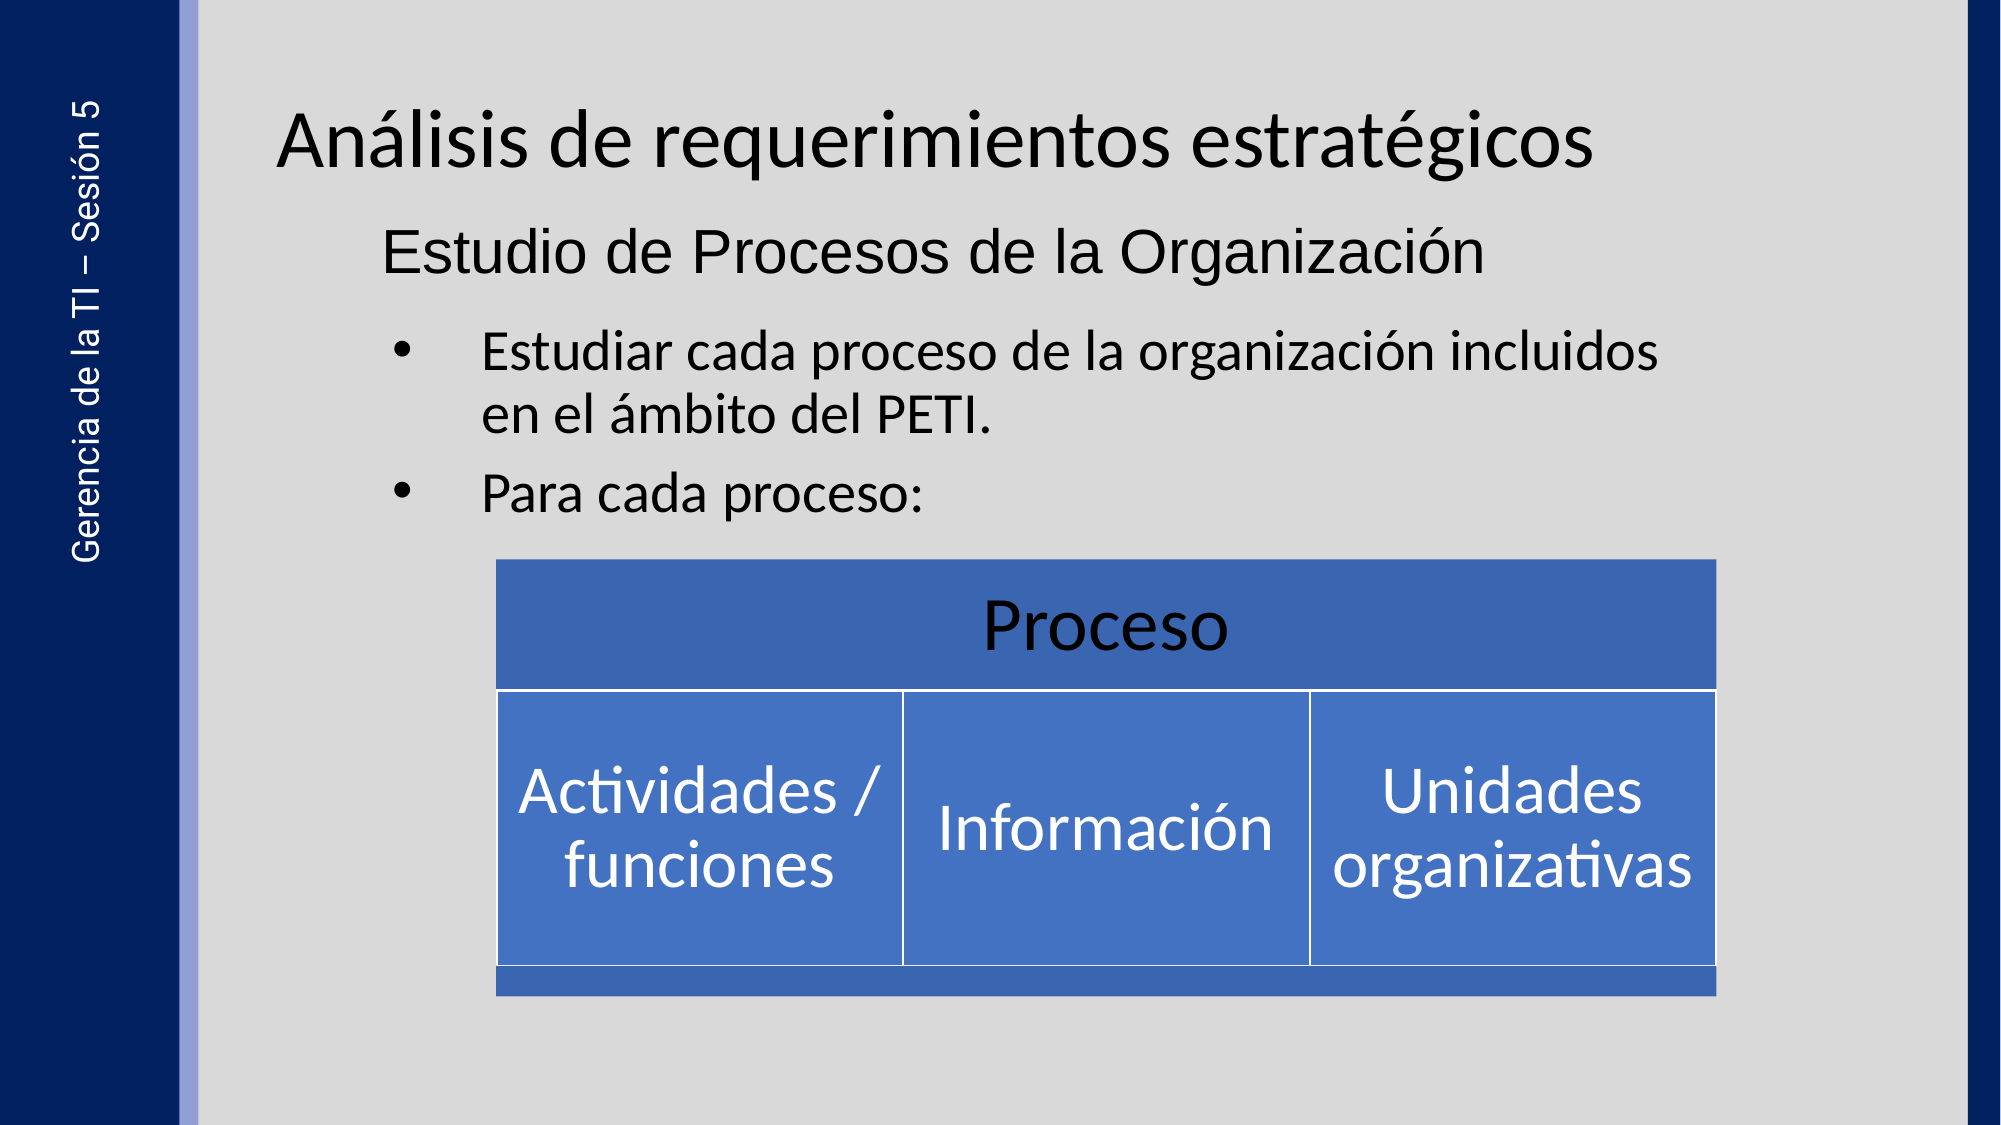

Análisis de requerimientos estratégicos
Estudio de Procesos de la Organización
Estudiar cada proceso de la organización incluidos en el ámbito del PETI.
Para cada proceso:

Proceso

Actividades / funciones

Información

Unidades organizativas

Gerencia de la TI – Sesión 5